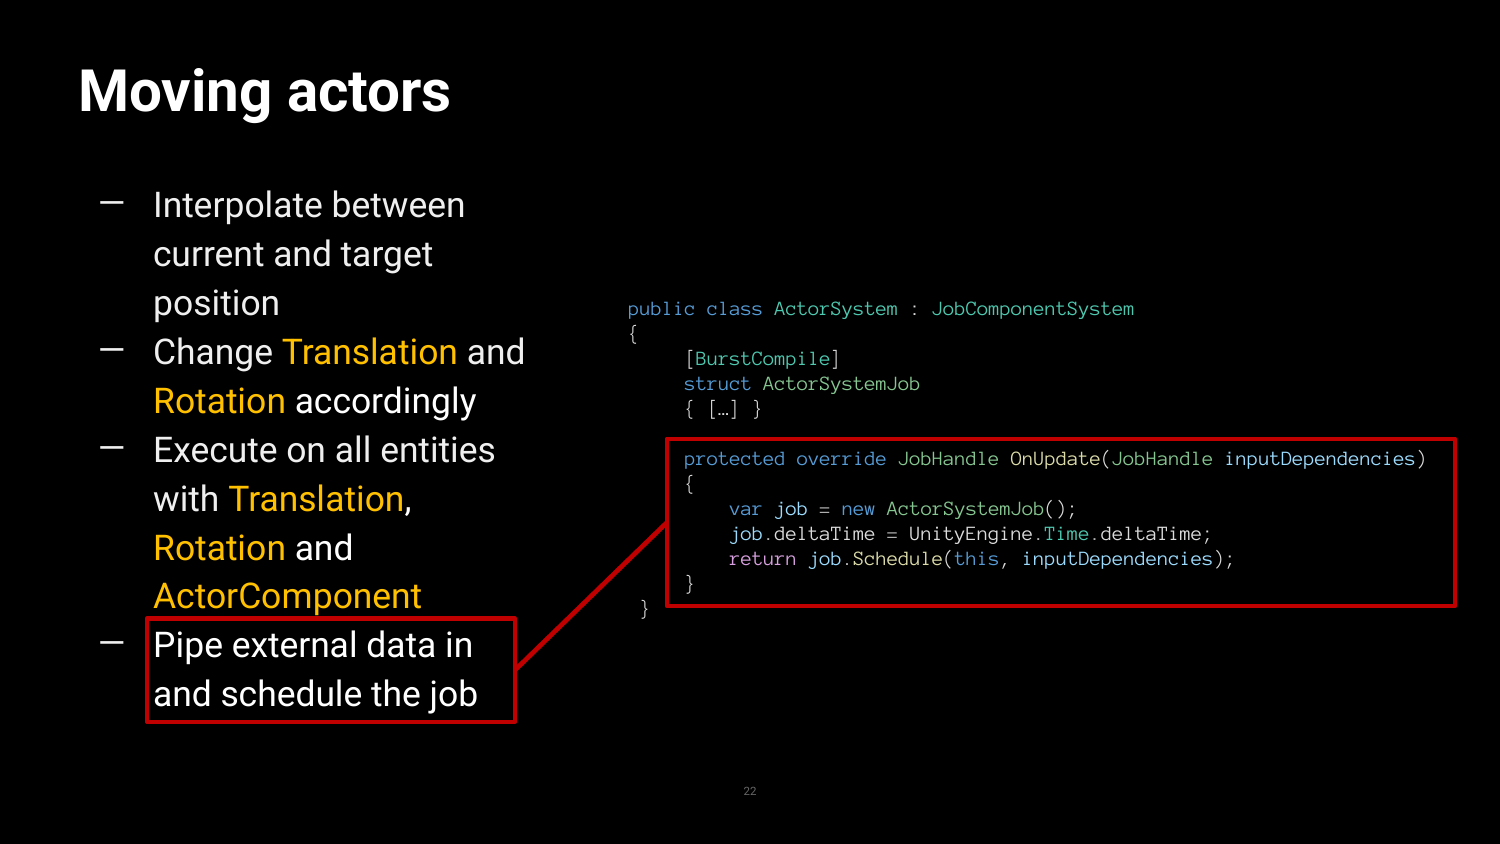

# Moving actors
Interpolate between current and target position
Change Translation and Rotation accordingly
Execute on all entities with Translation, Rotation and ActorComponent
Pipe external data in and schedule the job
public class ActorSystem : JobComponentSystem
{
     [BurstCompile]
     struct ActorSystemJob
     { […] }

     protected override JobHandle OnUpdate(JobHandle inputDependencies)
     {
         var job = new ActorSystemJob();
         job.deltaTime = UnityEngine.Time.deltaTime;
         return job.Schedule(this, inputDependencies);
     }
 }

22